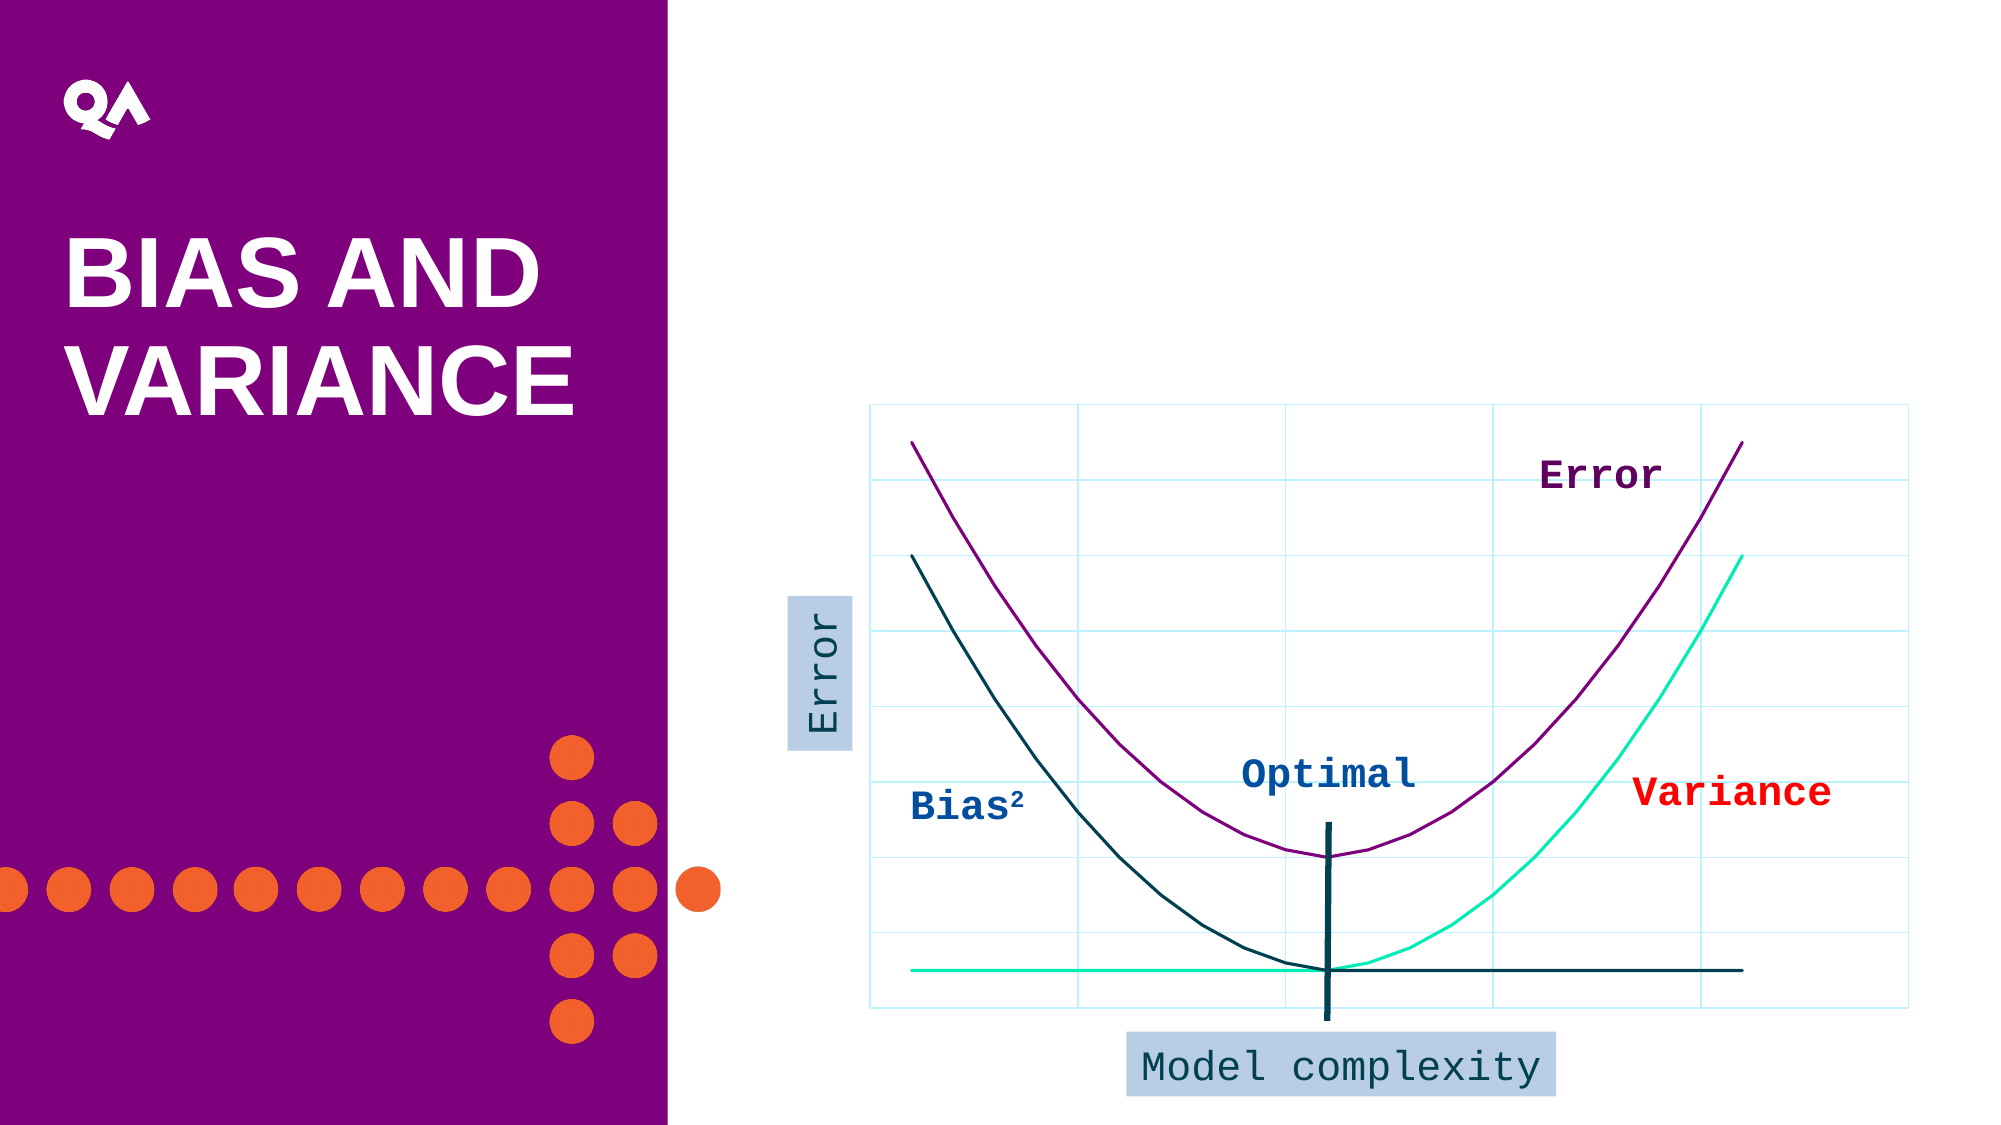

Bias and variance

### Chart

| Category |  |  |  |
|---|---|---|---|
Error
Error
Optimal
Variance
Bias2
Model complexity